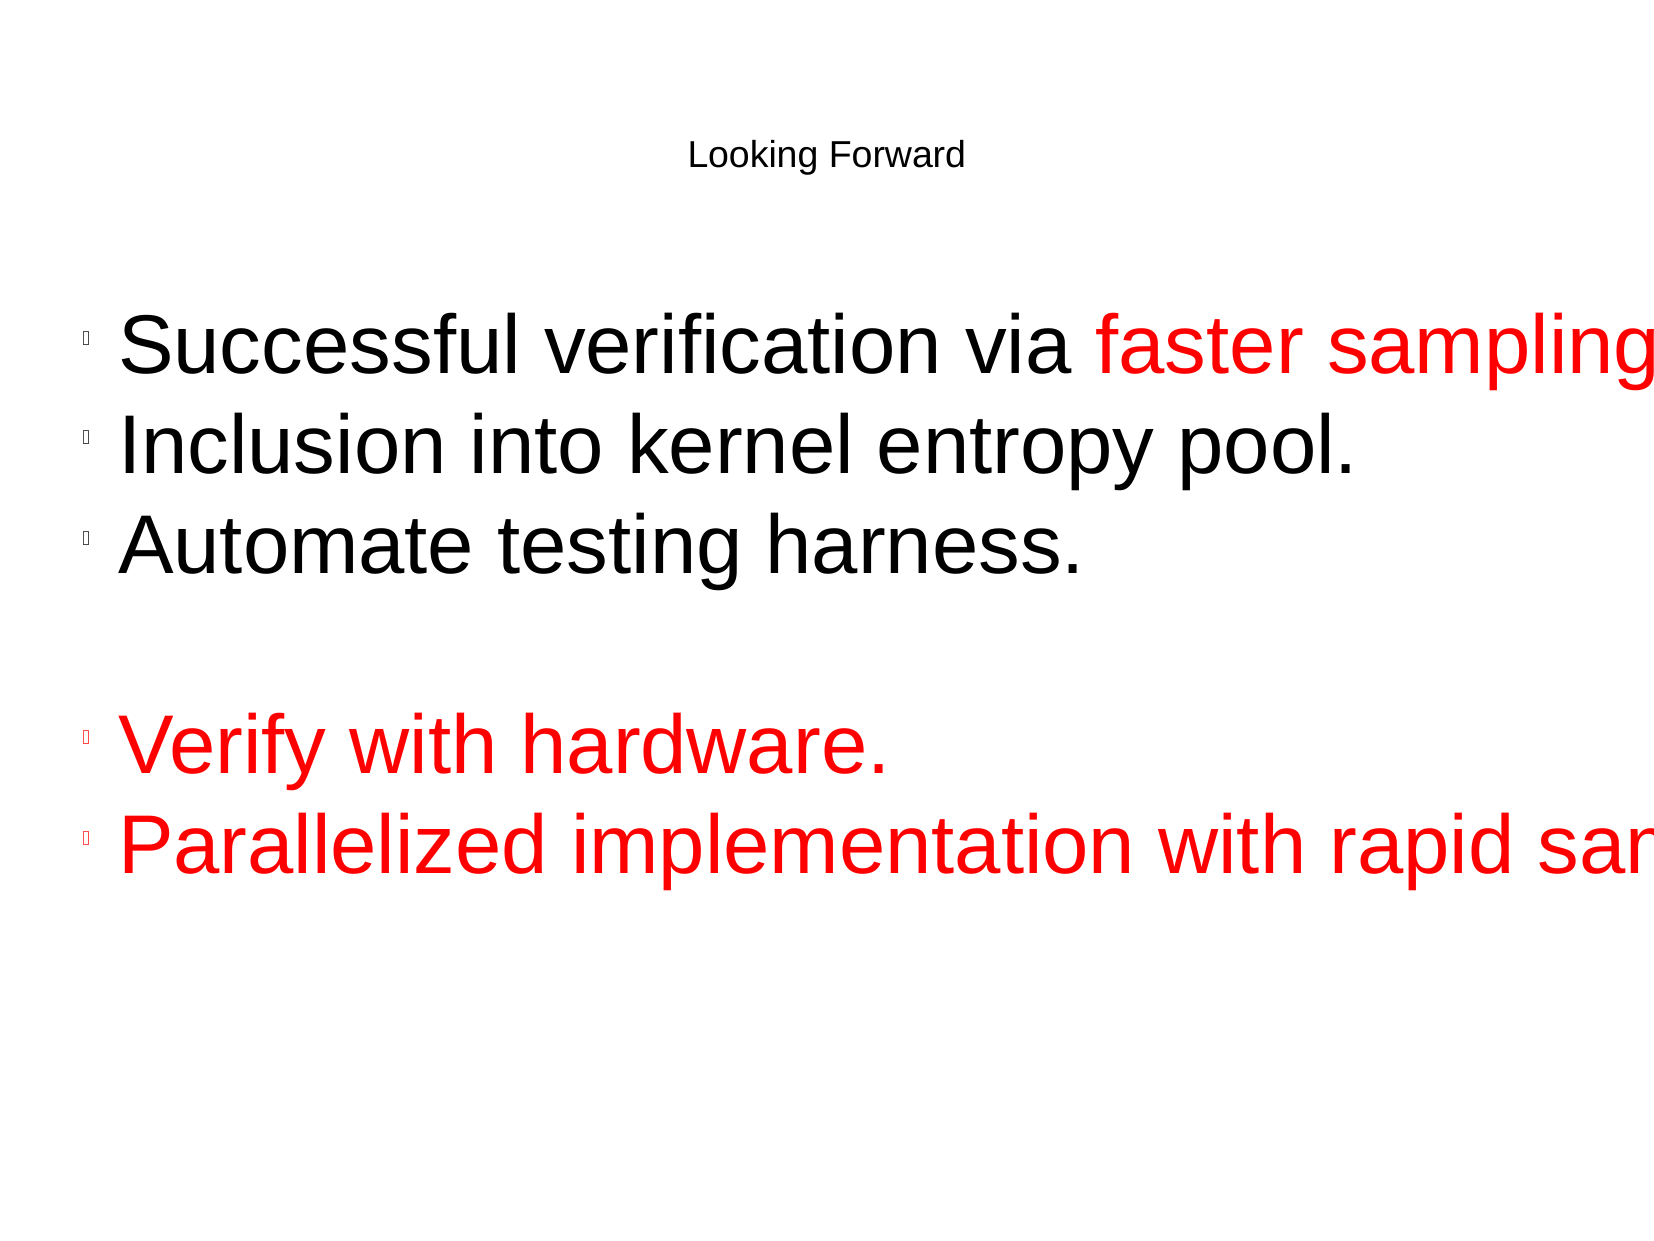

Looking Forward
Successful verification via faster sampling.
Inclusion into kernel entropy pool.
Automate testing harness.

Verify with hardware.
Parallelized implementation with rapid sampling of each stream to increase throughput.